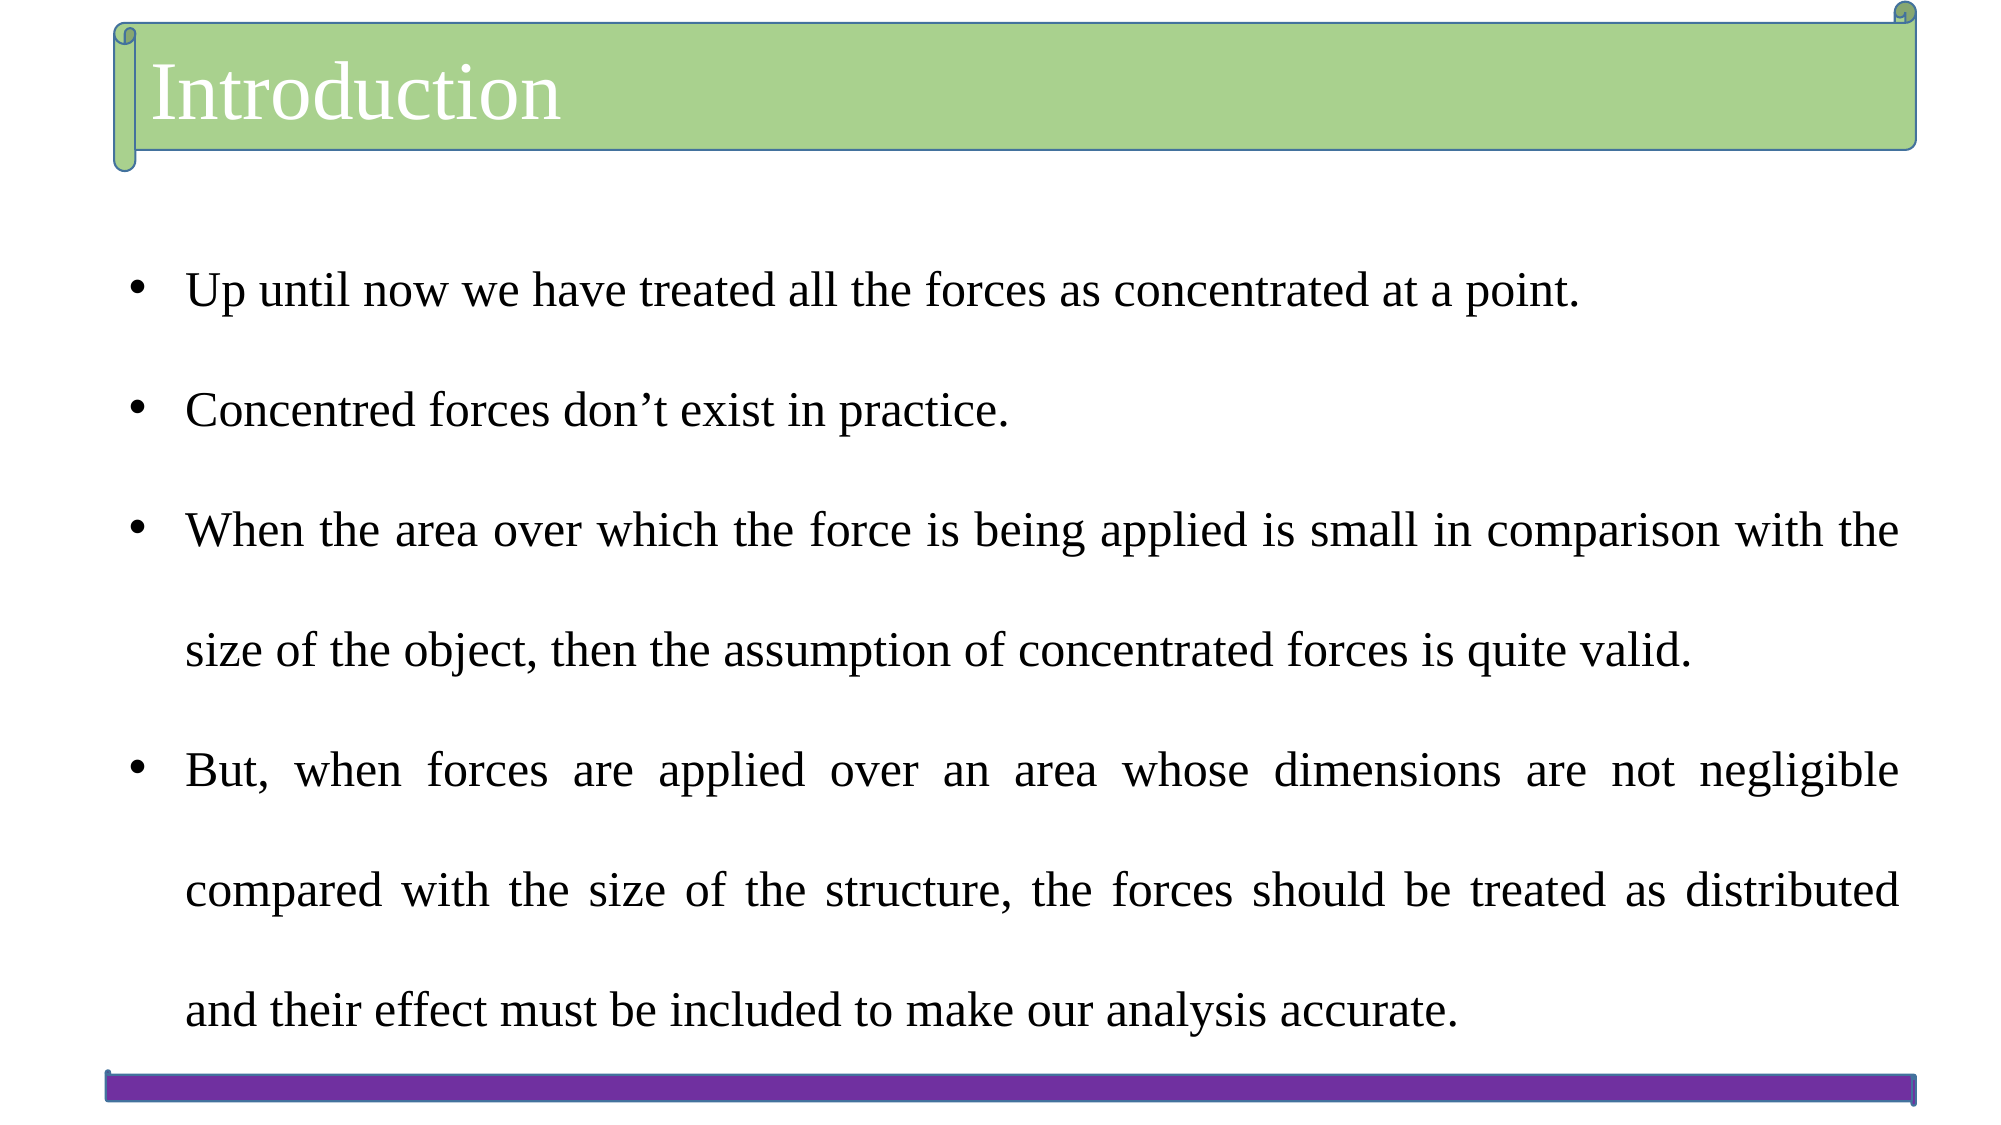

Introduction

Up until now we have treated all the forces as concentrated at a point.
Concentred forces don’t exist in practice.
When the area over which the force is being applied is small in comparison with the size of the object, then the assumption of concentrated forces is quite valid.
But, when forces are applied over an area whose dimensions are not negligible compared with the size of the structure, the forces should be treated as distributed and their effect must be included to make our analysis accurate.